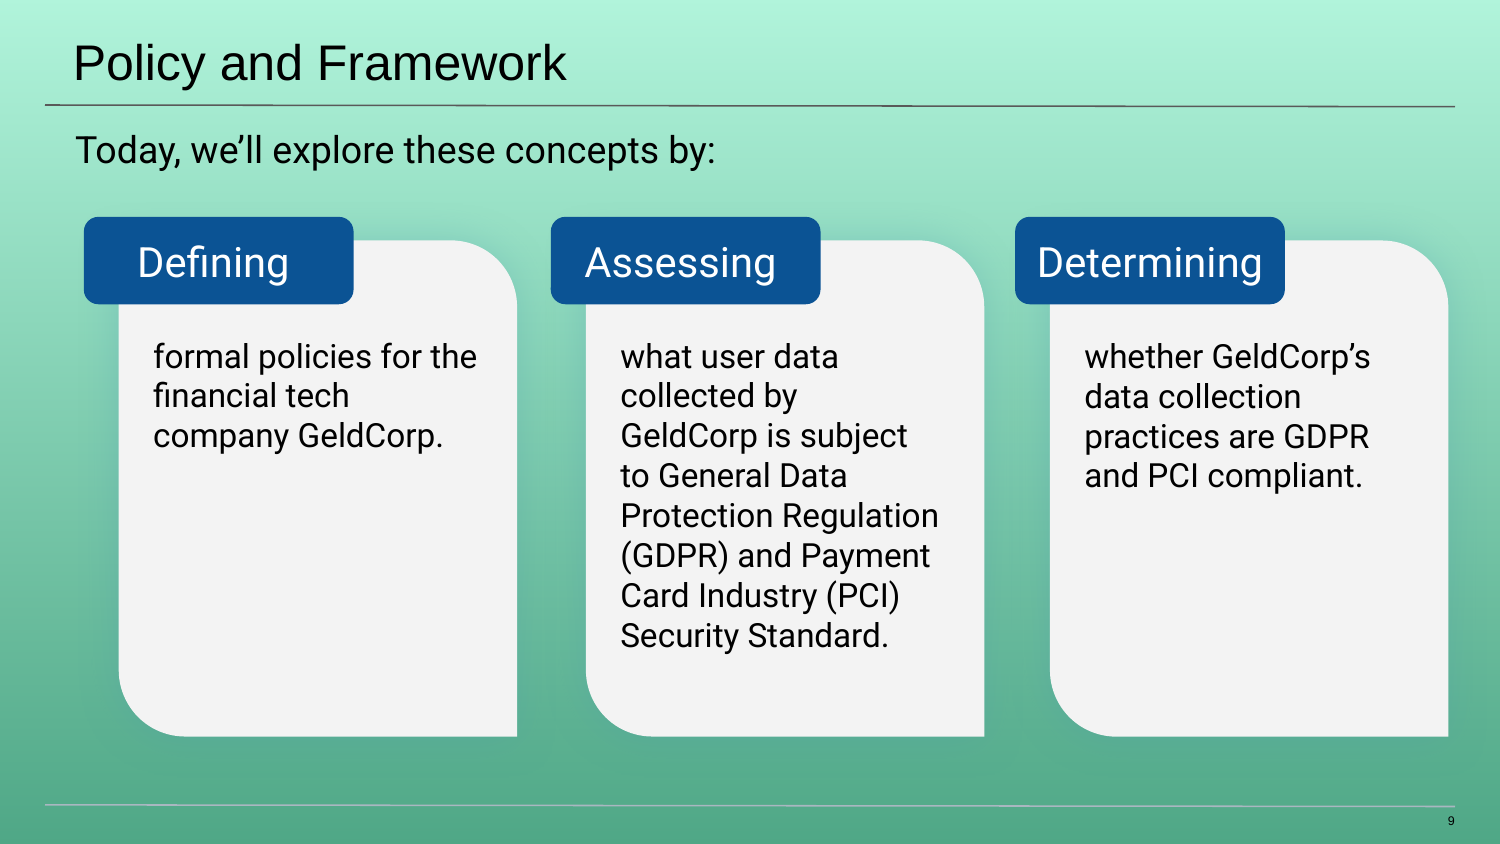

# Policy and Framework
Today, we’ll explore these concepts by:
Defining
Assessing
Determining
formal policies for the financial tech company GeldCorp.
what user data collected by
GeldCorp is subject
to General Data Protection Regulation (GDPR) and Payment Card Industry (PCI) Security Standard.

whether GeldCorp’s data collection practices are GDPR and PCI compliant.

9